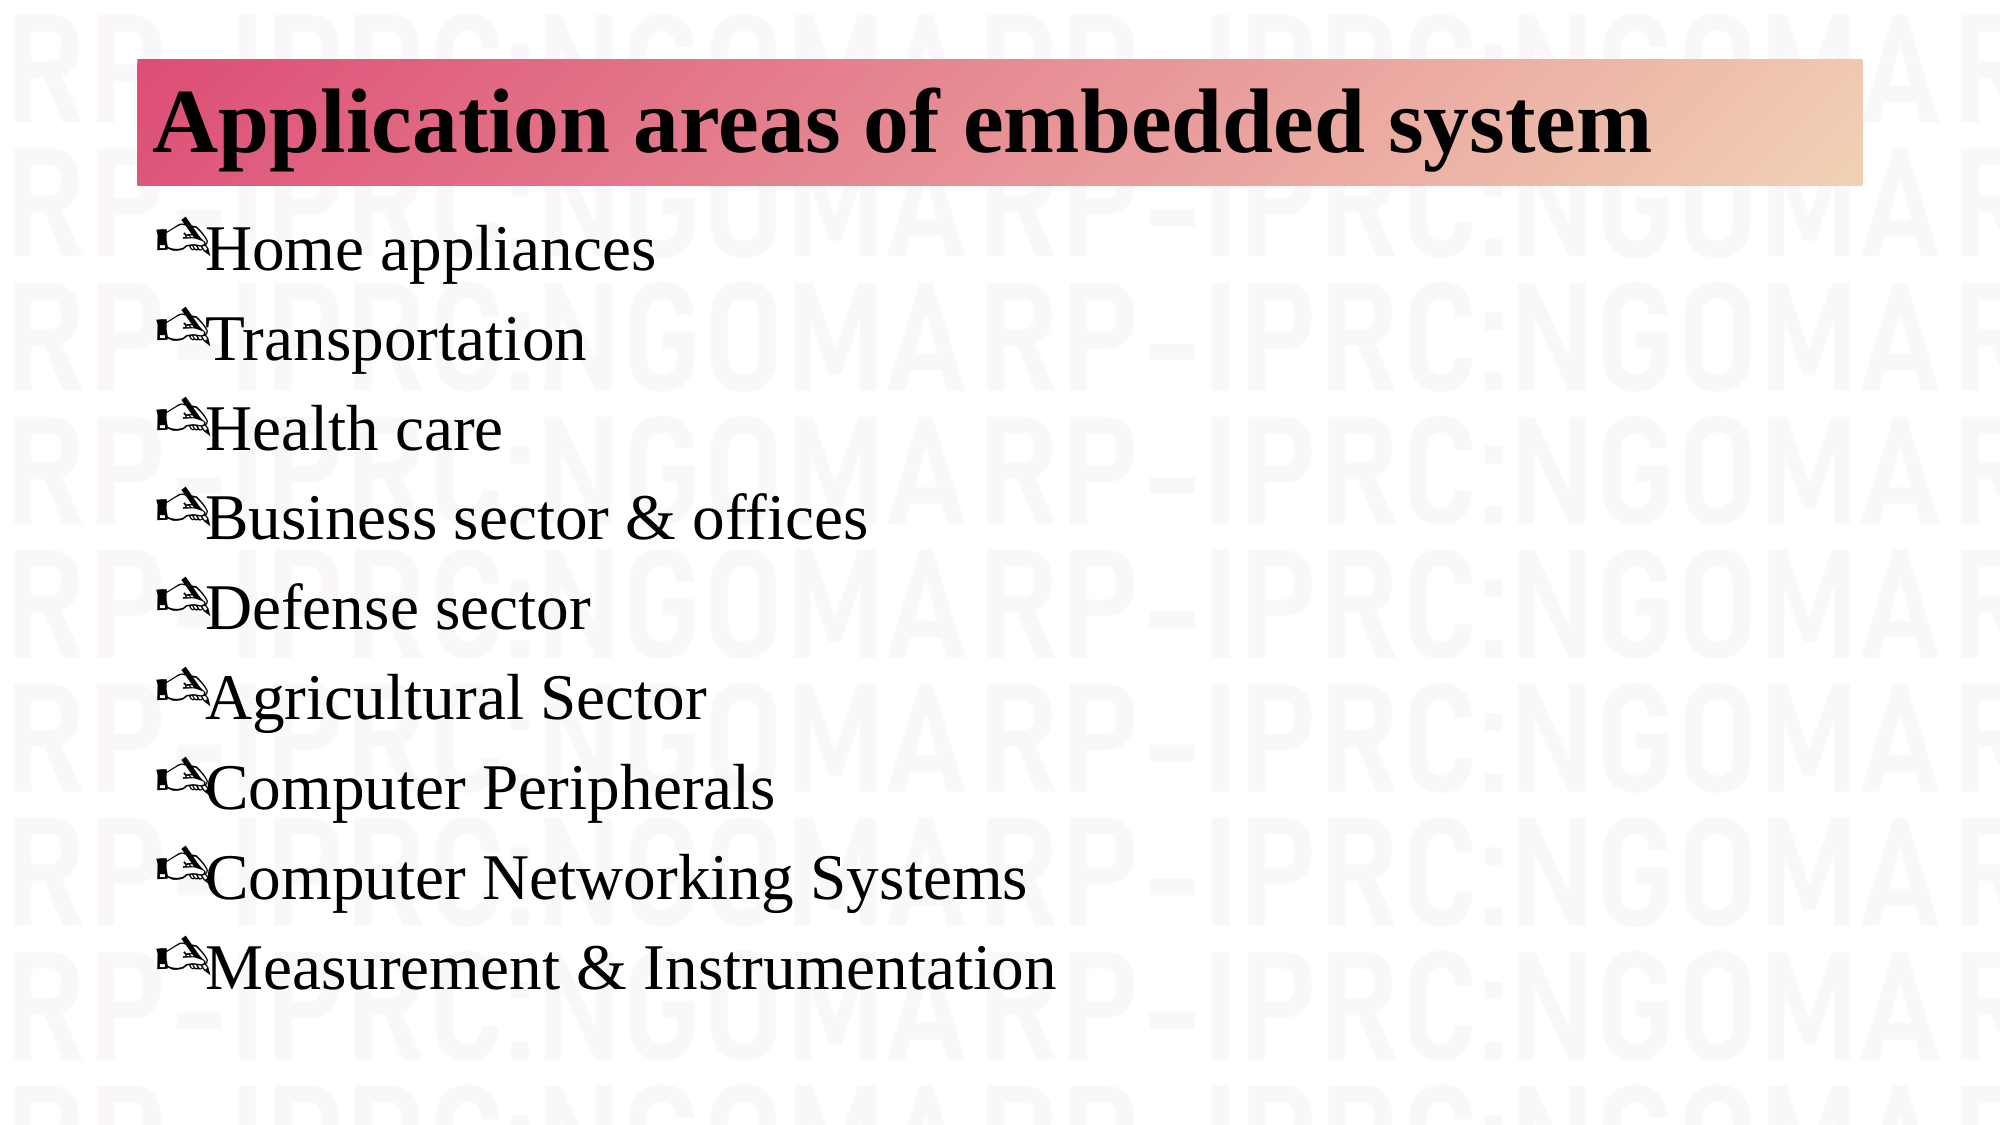

# Application areas of embedded system
Home appliances
Transportation
Health care
Business sector & offices
Defense sector
Agricultural Sector
Computer Peripherals
Computer Networking Systems
Measurement & Instrumentation